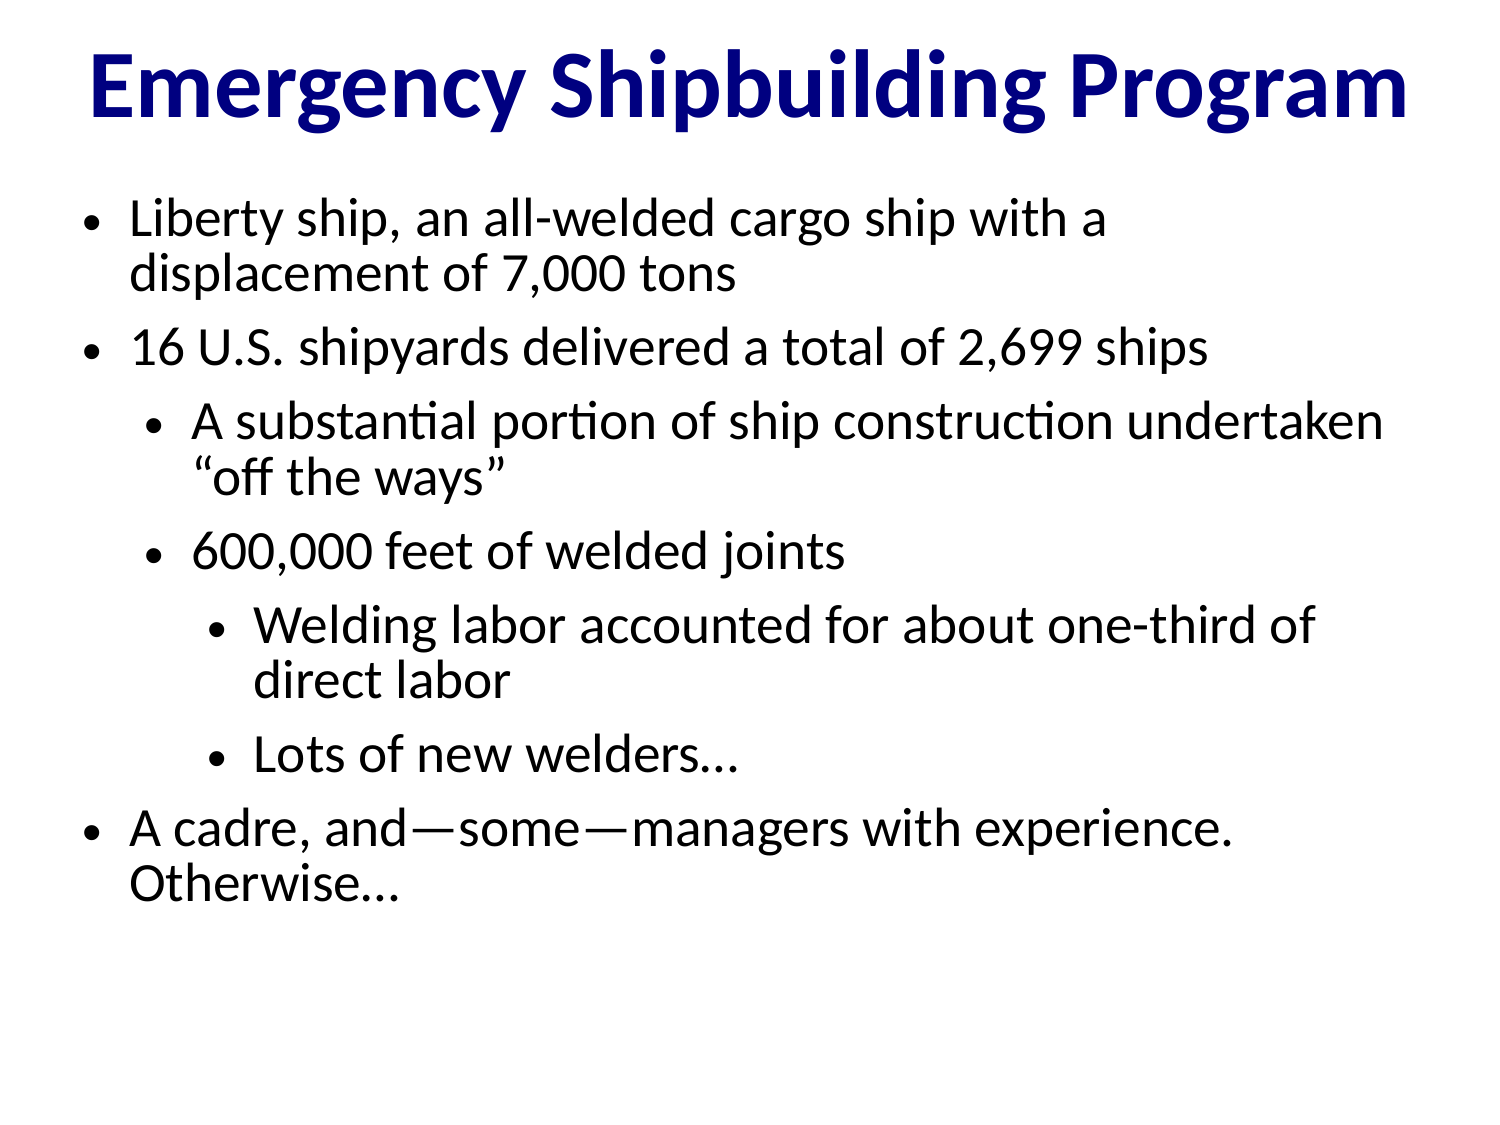

Emergency Shipbuilding Program
Liberty ship, an all-welded cargo ship with a displacement of 7,000 tons
16 U.S. shipyards delivered a total of 2,699 ships
A substantial portion of ship construction undertaken “off the ways”
600,000 feet of welded joints
Welding labor accounted for about one-third of direct labor
Lots of new welders…
A cadre, and—some—managers with experience. Otherwise…